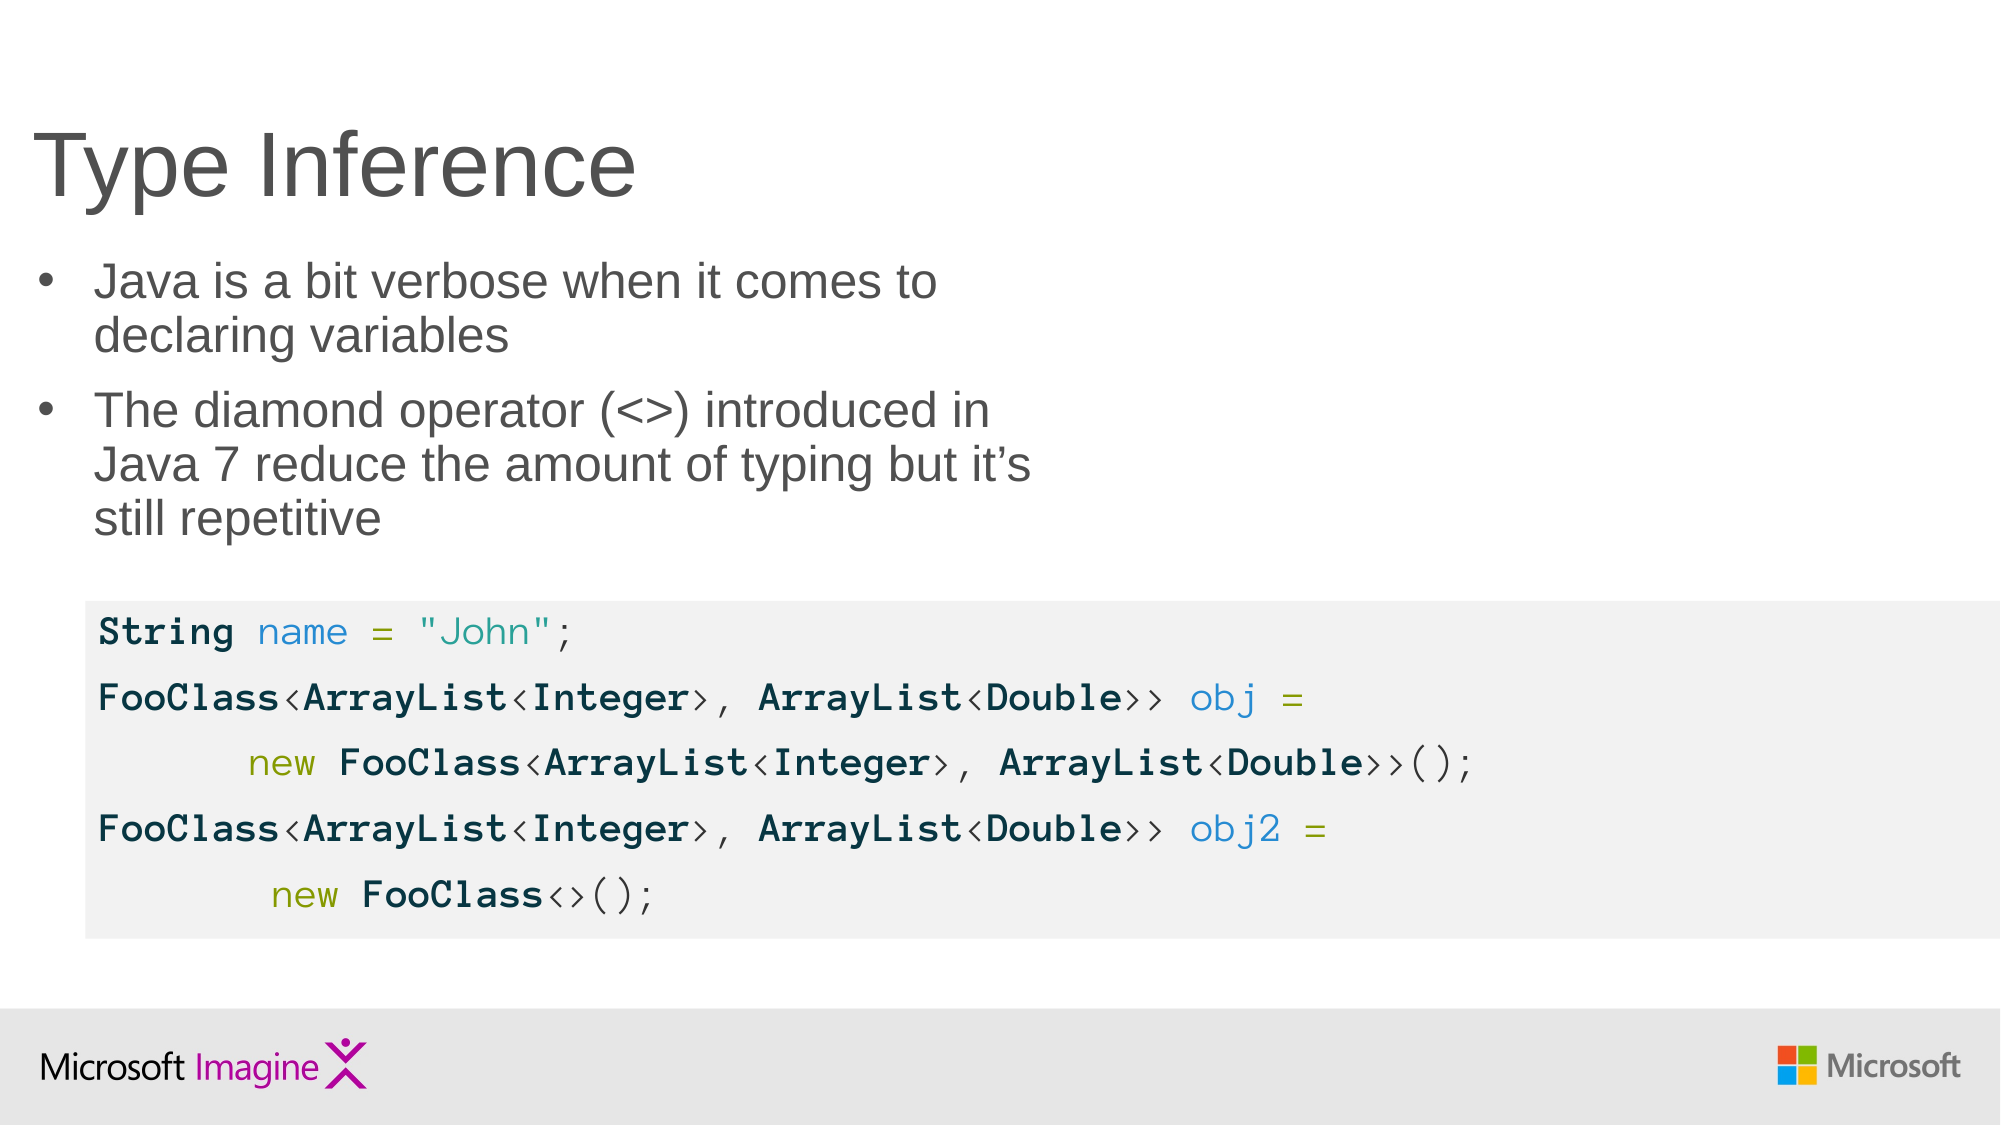

# Type Inference
Java is a bit verbose when it comes to declaring variables
The diamond operator (<>) introduced in Java 7 reduce the amount of typing but it’s still repetitive
String name = "John";
FooClass<ArrayList<Integer>, ArrayList<Double>> obj =
 	new FooClass<ArrayList<Integer>, ArrayList<Double>>();
FooClass<ArrayList<Integer>, ArrayList<Double>> obj2 =
	 new FooClass<>();